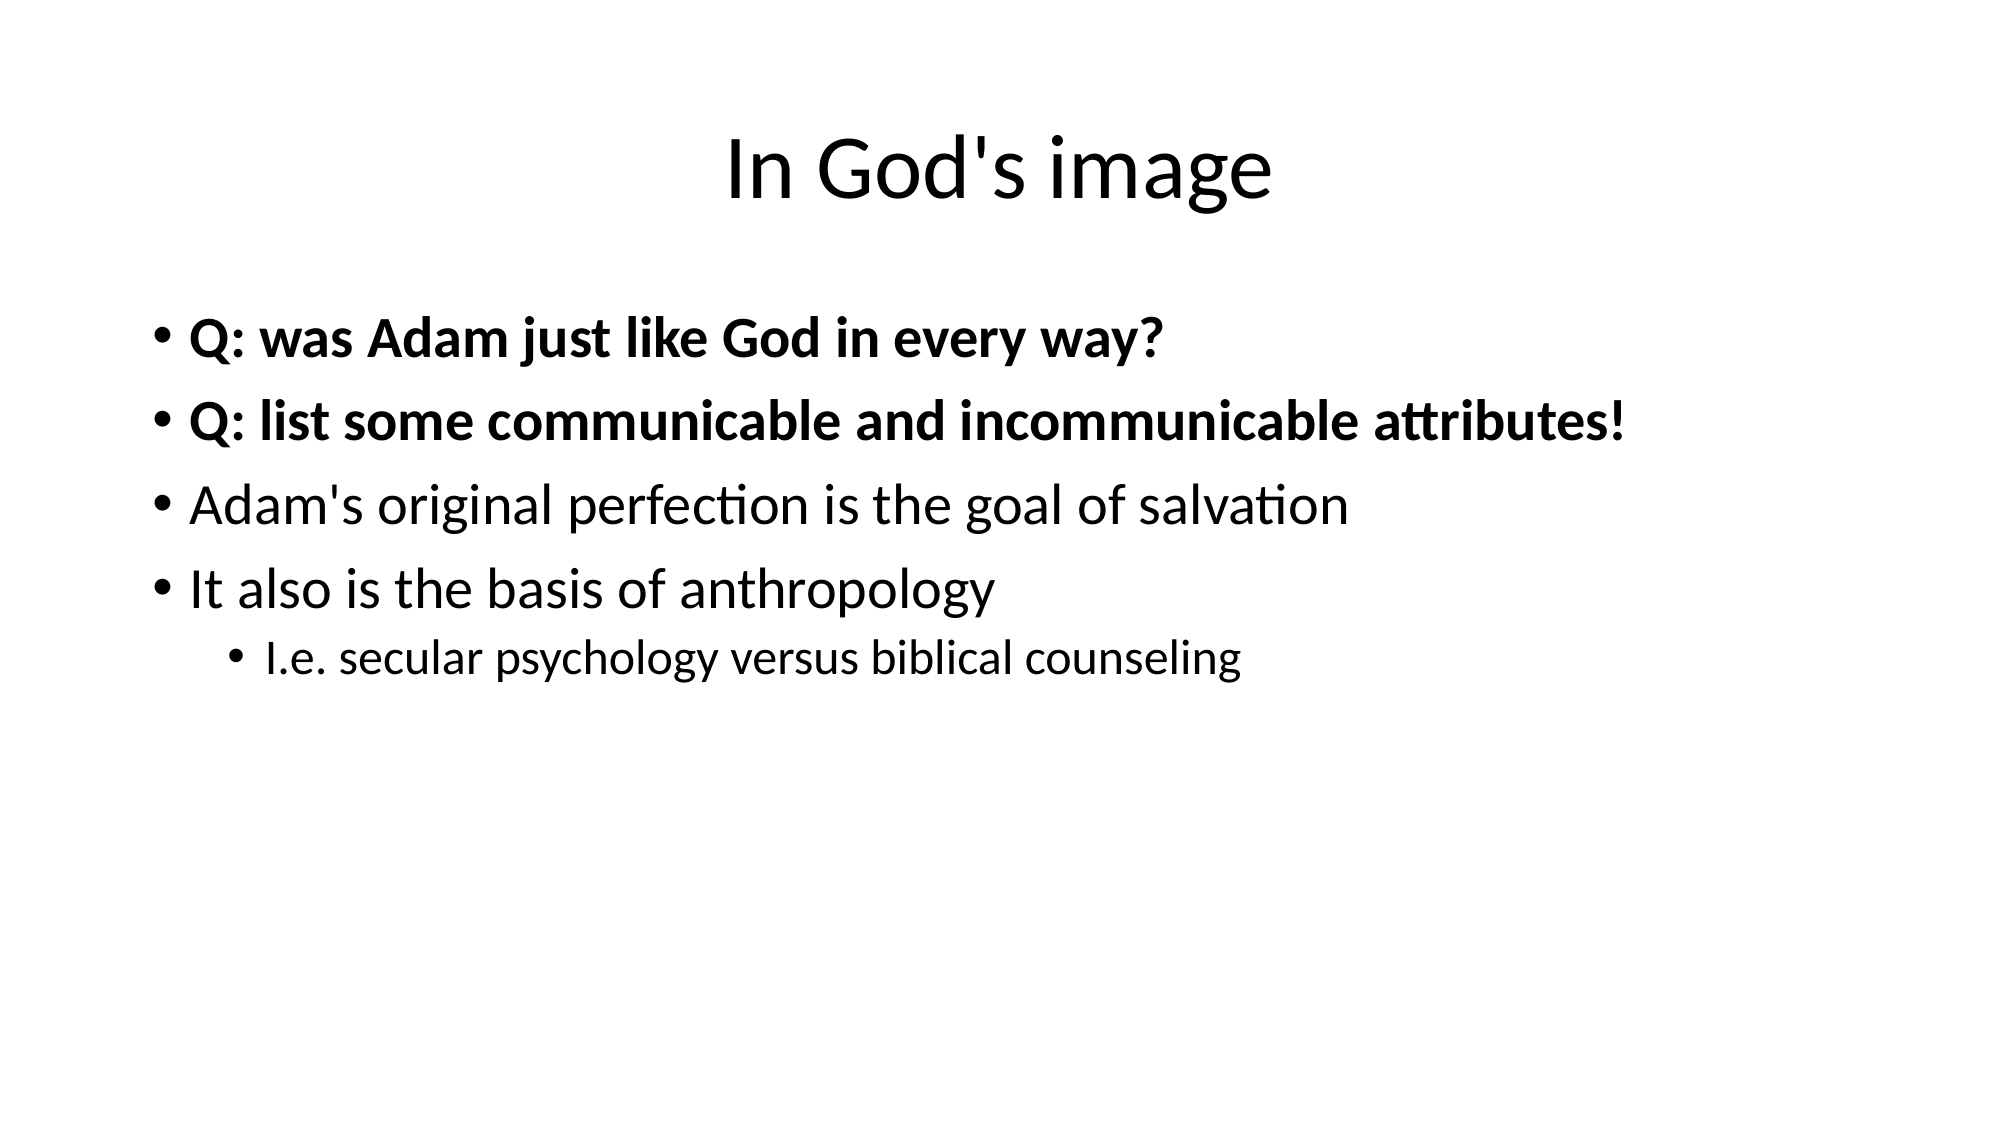

# In God's image
Q: was Adam just like God in every way?
Q: list some communicable and incommunicable attributes!
Adam's original perfection is the goal of salvation
It also is the basis of anthropology
I.e. secular psychology versus biblical counseling